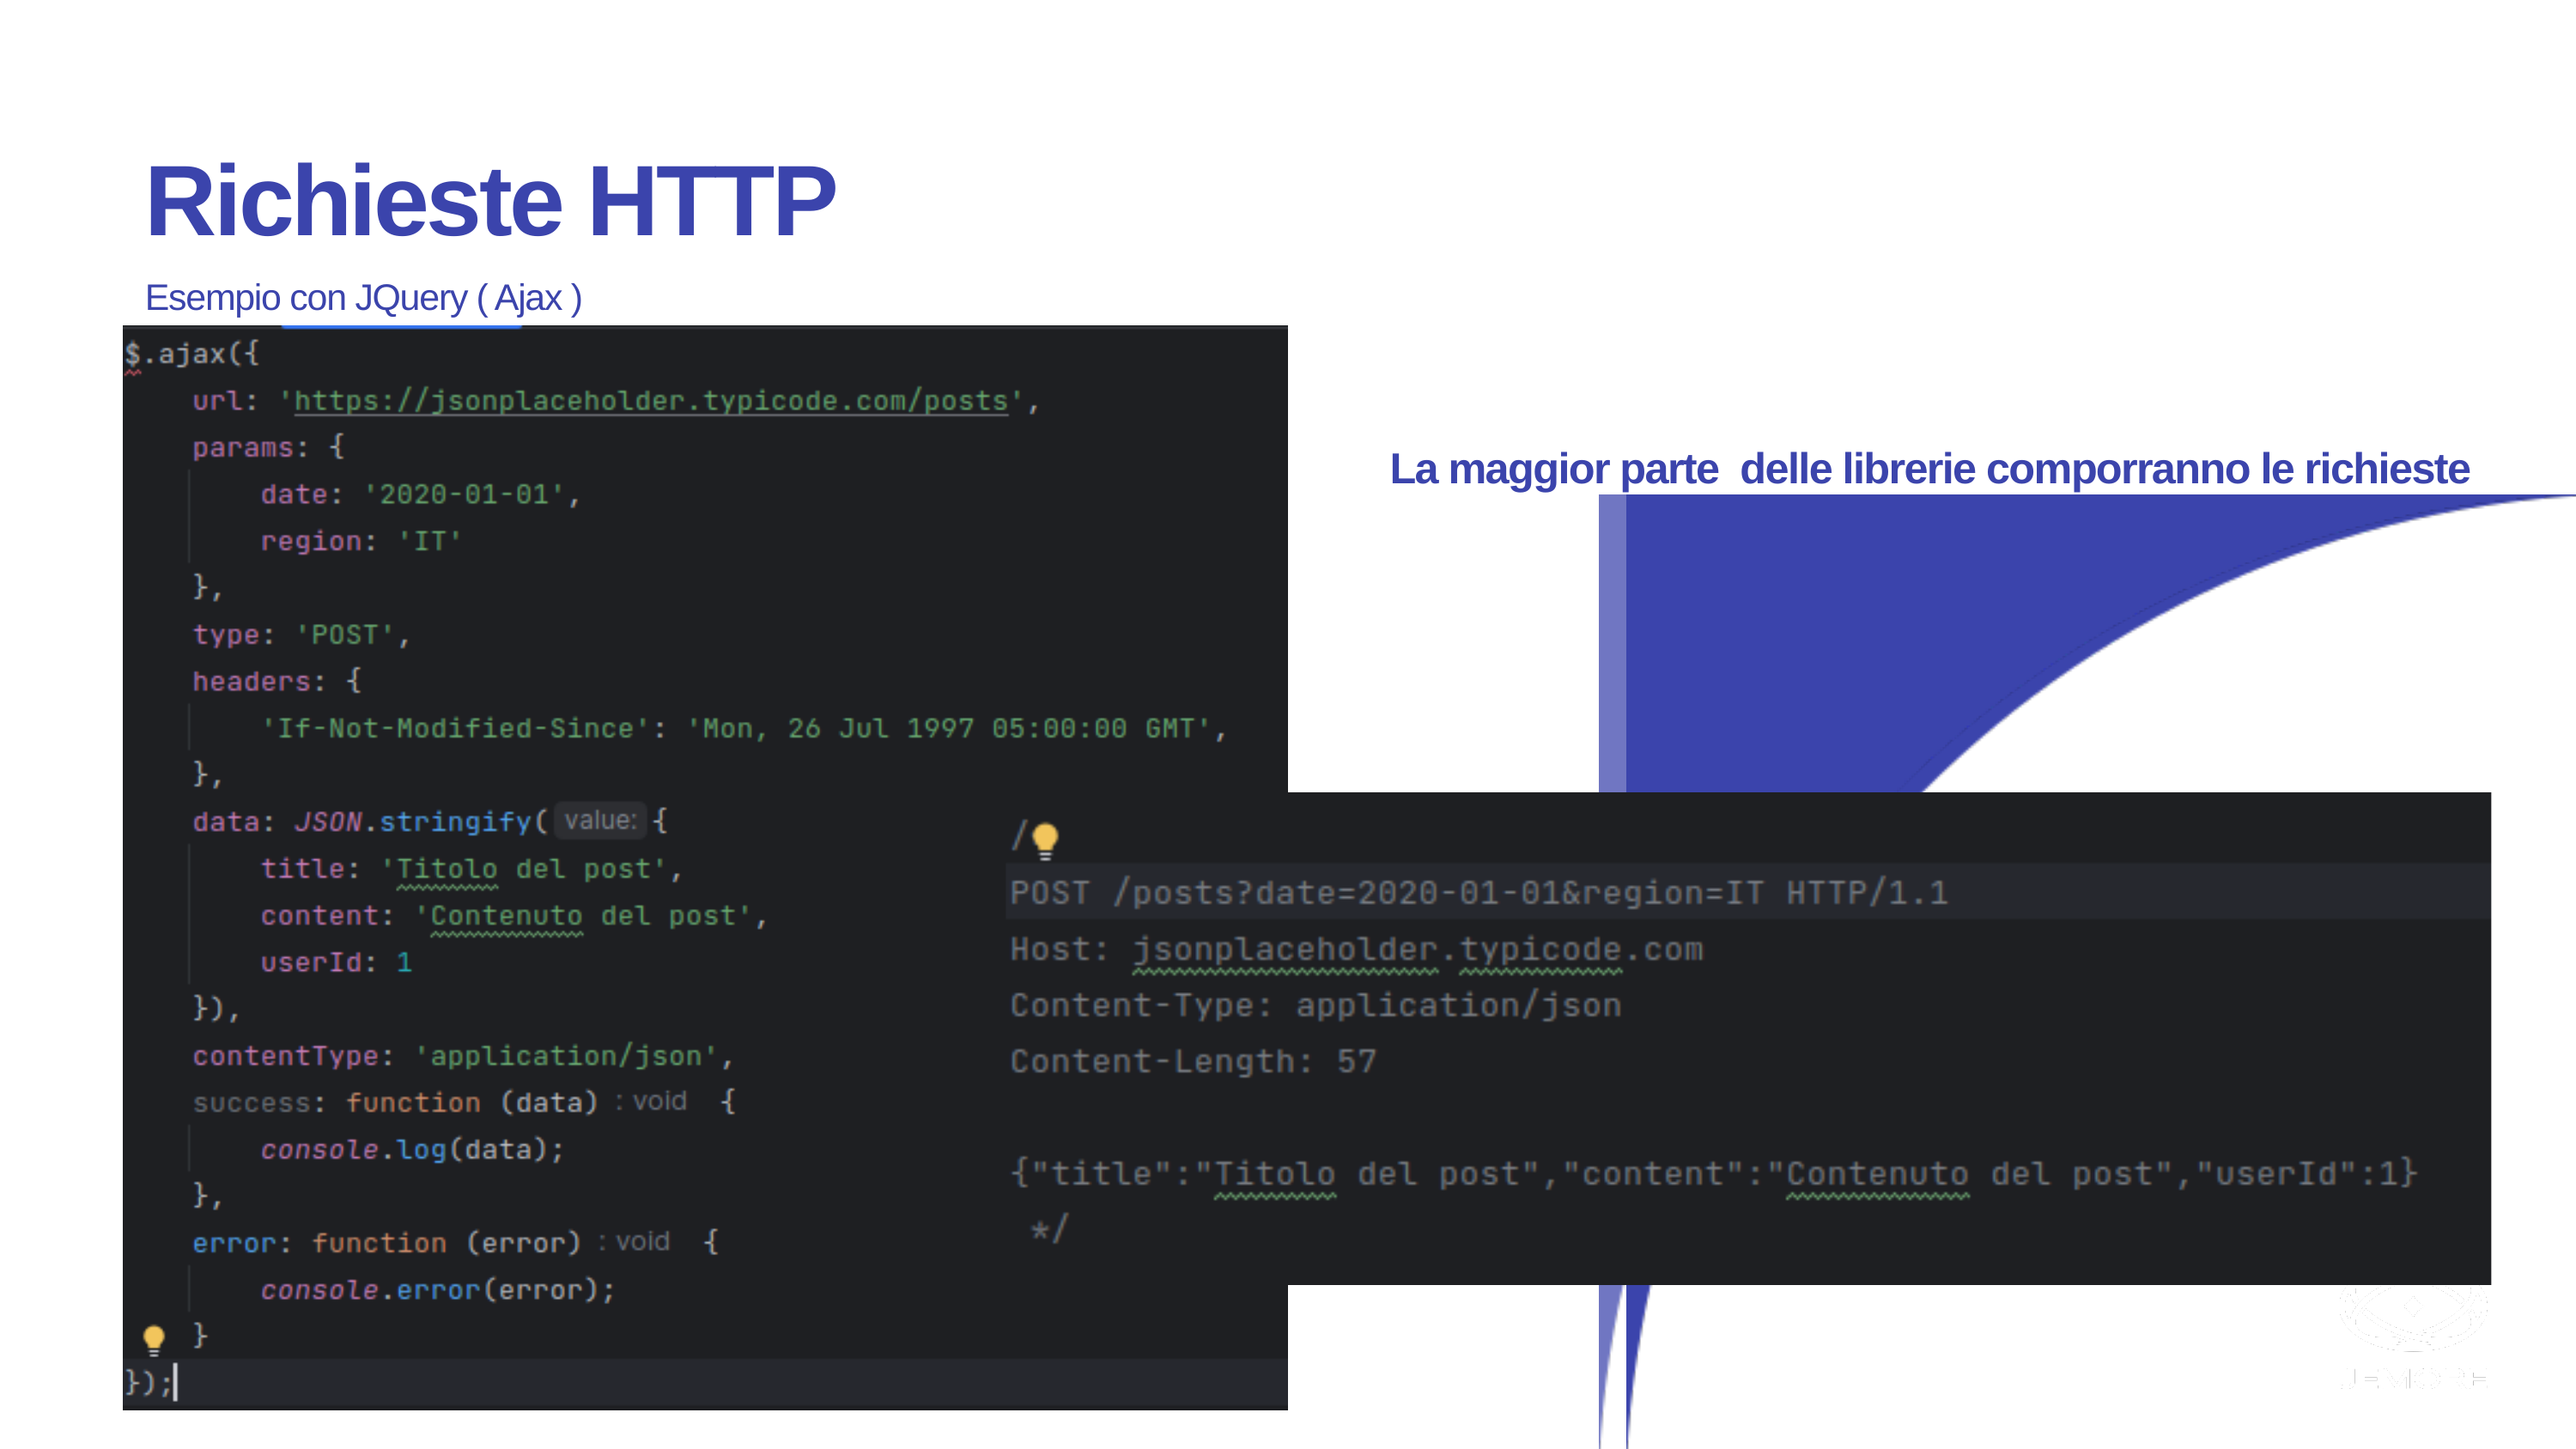

Richieste HTTP
Esempio con JQuery ( Ajax )

La maggior parte  delle librerie comporranno le richieste HTTP al posto vostro!